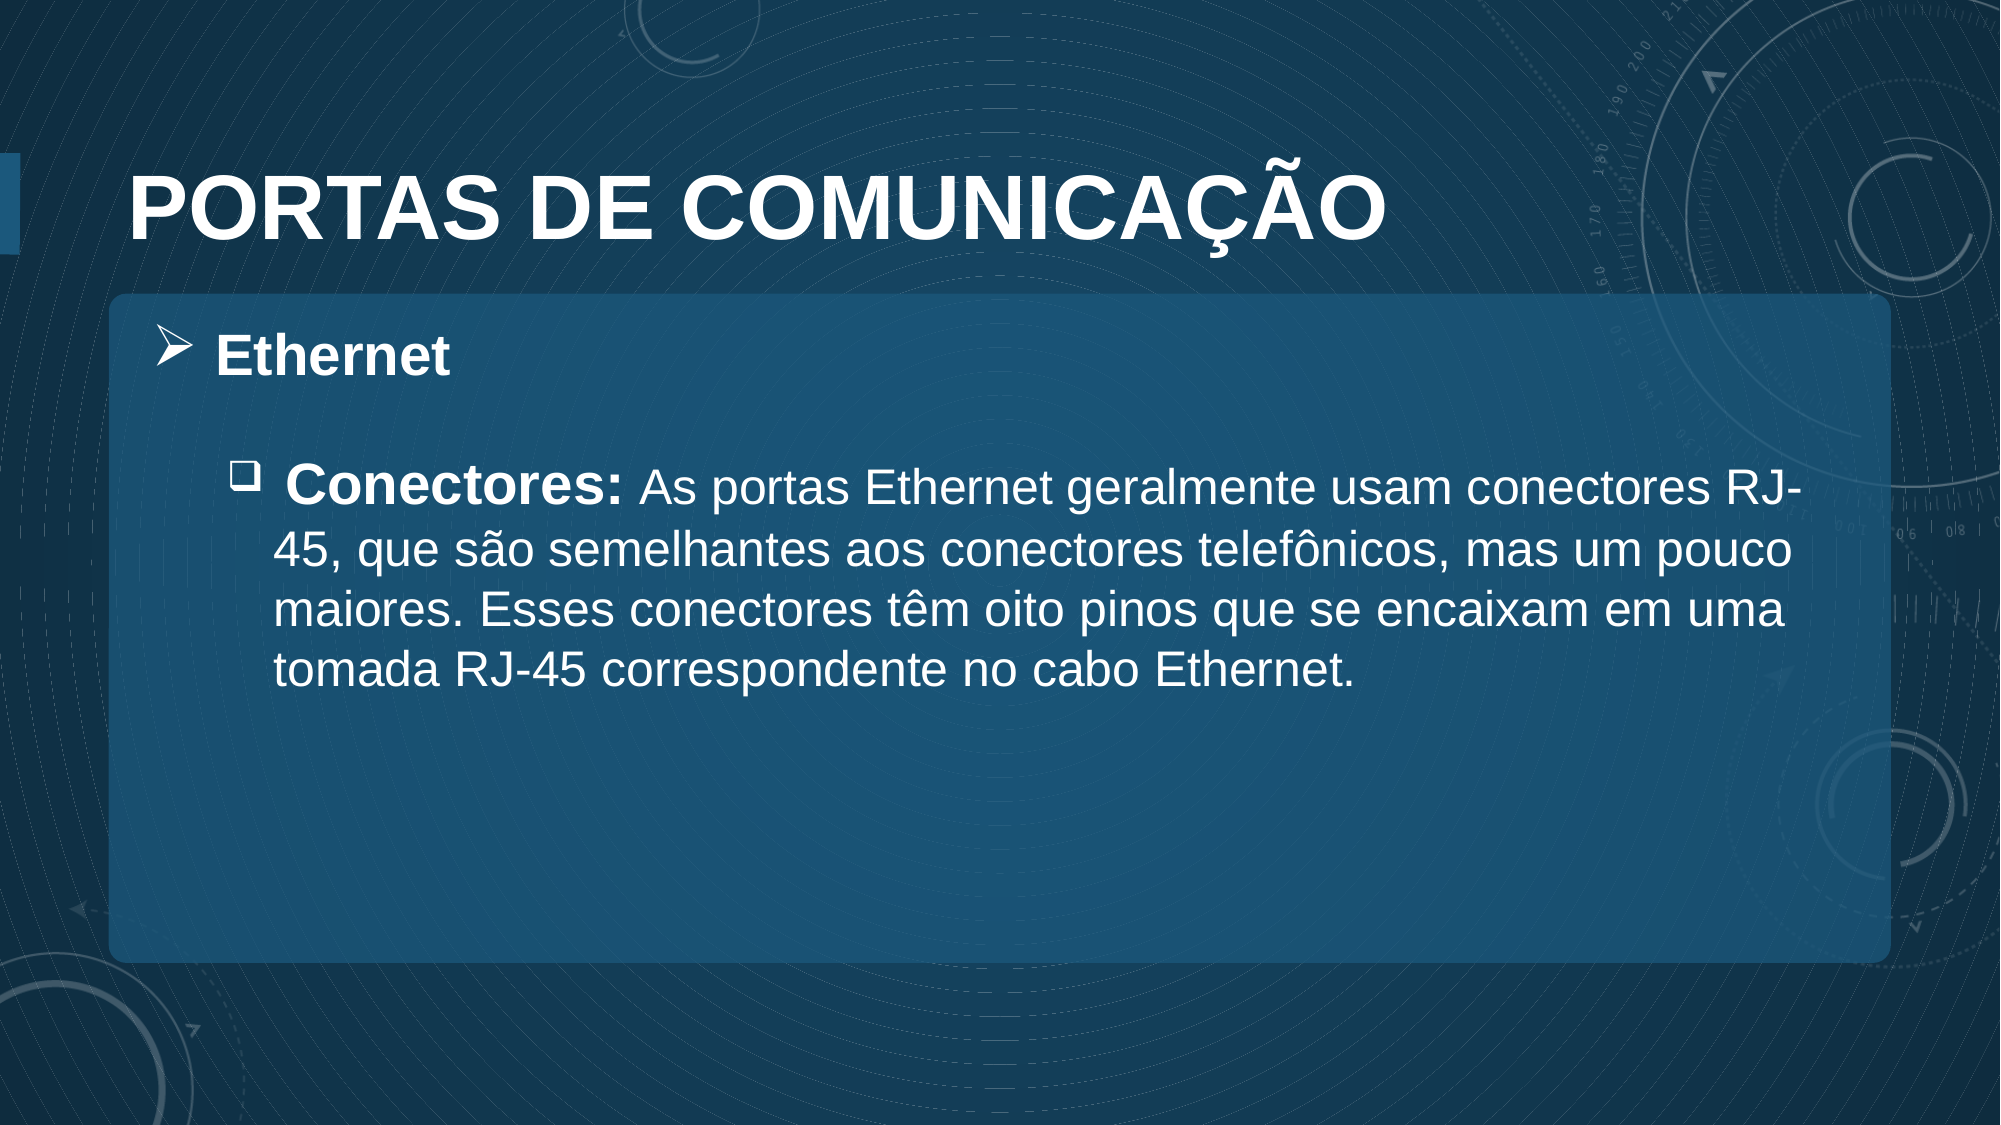

# Portas de comunicação
 Ethernet

 Conectores: As portas Ethernet geralmente usam conectores RJ-45, que são semelhantes aos conectores telefônicos, mas um pouco maiores. Esses conectores têm oito pinos que se encaixam em uma tomada RJ-45 correspondente no cabo Ethernet.